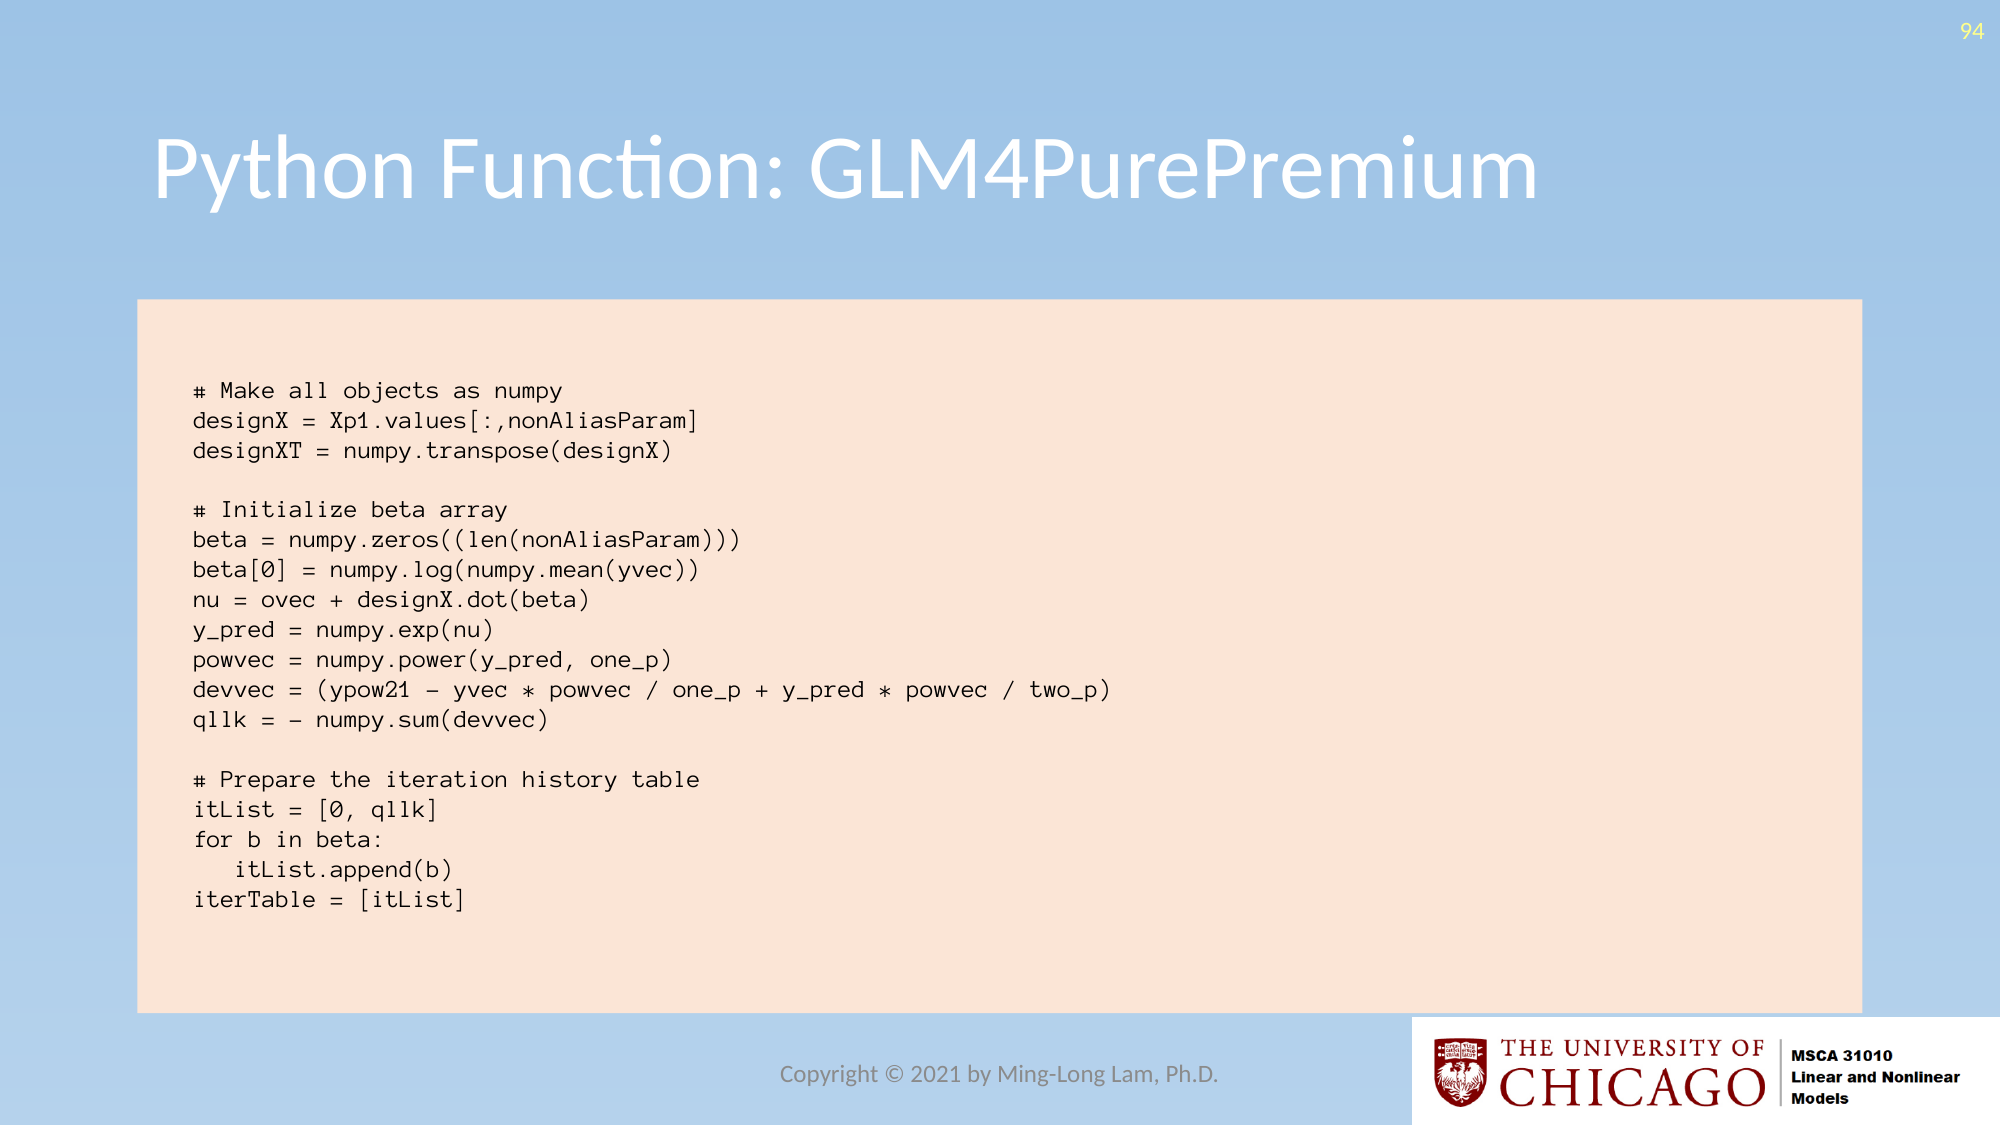

94
# Python Function: GLM4PurePremium
   # Make all objects as numpy
   designX = Xp1.values[:,nonAliasParam]
   designXT = numpy.transpose(designX)

   # Initialize beta array
   beta = numpy.zeros((len(nonAliasParam)))
   beta[0] = numpy.log(numpy.mean(yvec))
   nu = ovec + designX.dot(beta)
   y_pred = numpy.exp(nu)
   powvec = numpy.power(y_pred, one_p)
   devvec = (ypow21 - yvec * powvec / one_p + y_pred * powvec / two_p)
   qllk = - numpy.sum(devvec)

   # Prepare the iteration history table
   itList = [0, qllk]
   for b in beta:
      itList.append(b)
   iterTable = [itList]

Copyright © 2021 by Ming-Long Lam, Ph.D.